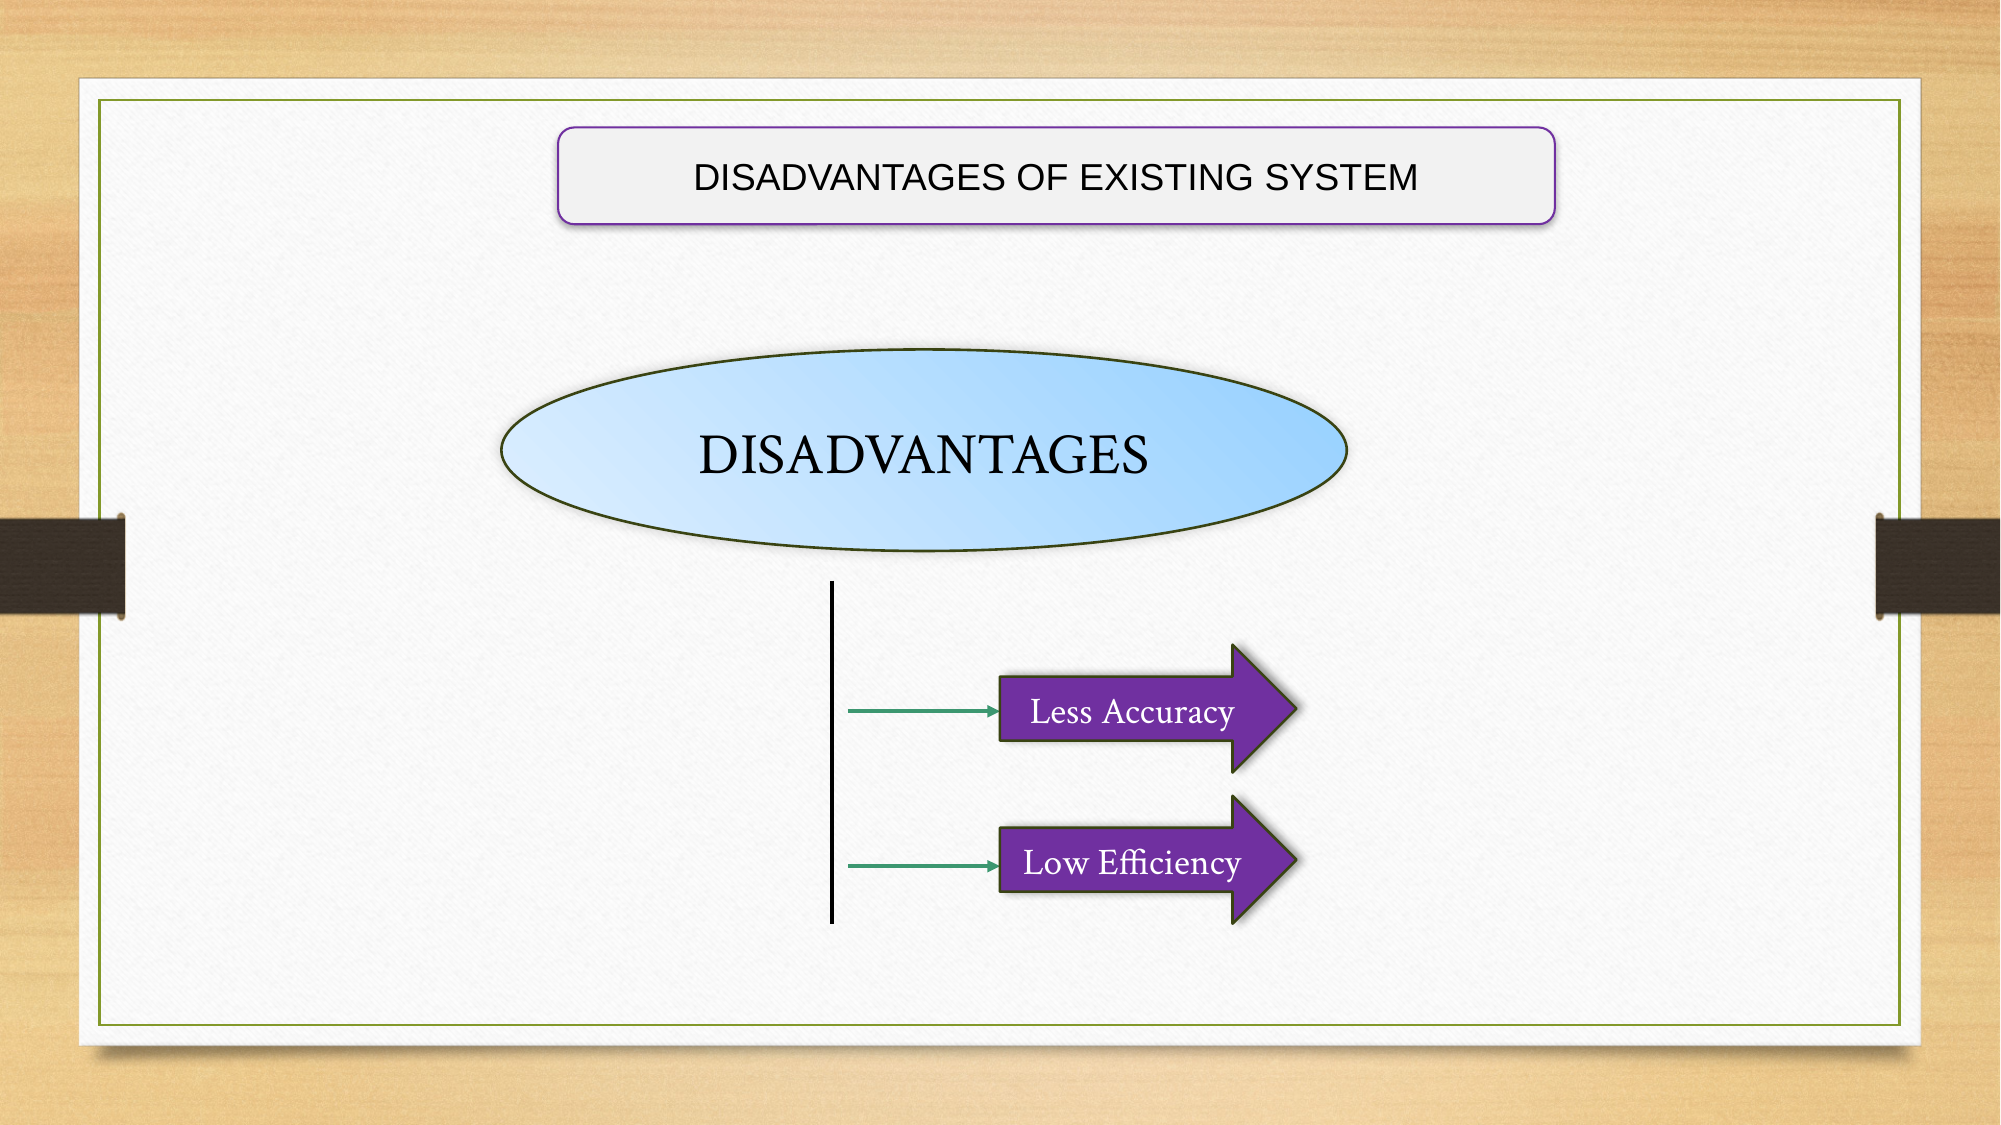

DISADVANTAGES OF EXISTING SYSTEM
DISADVANTAGES
Less Accuracy
Low Efficiency